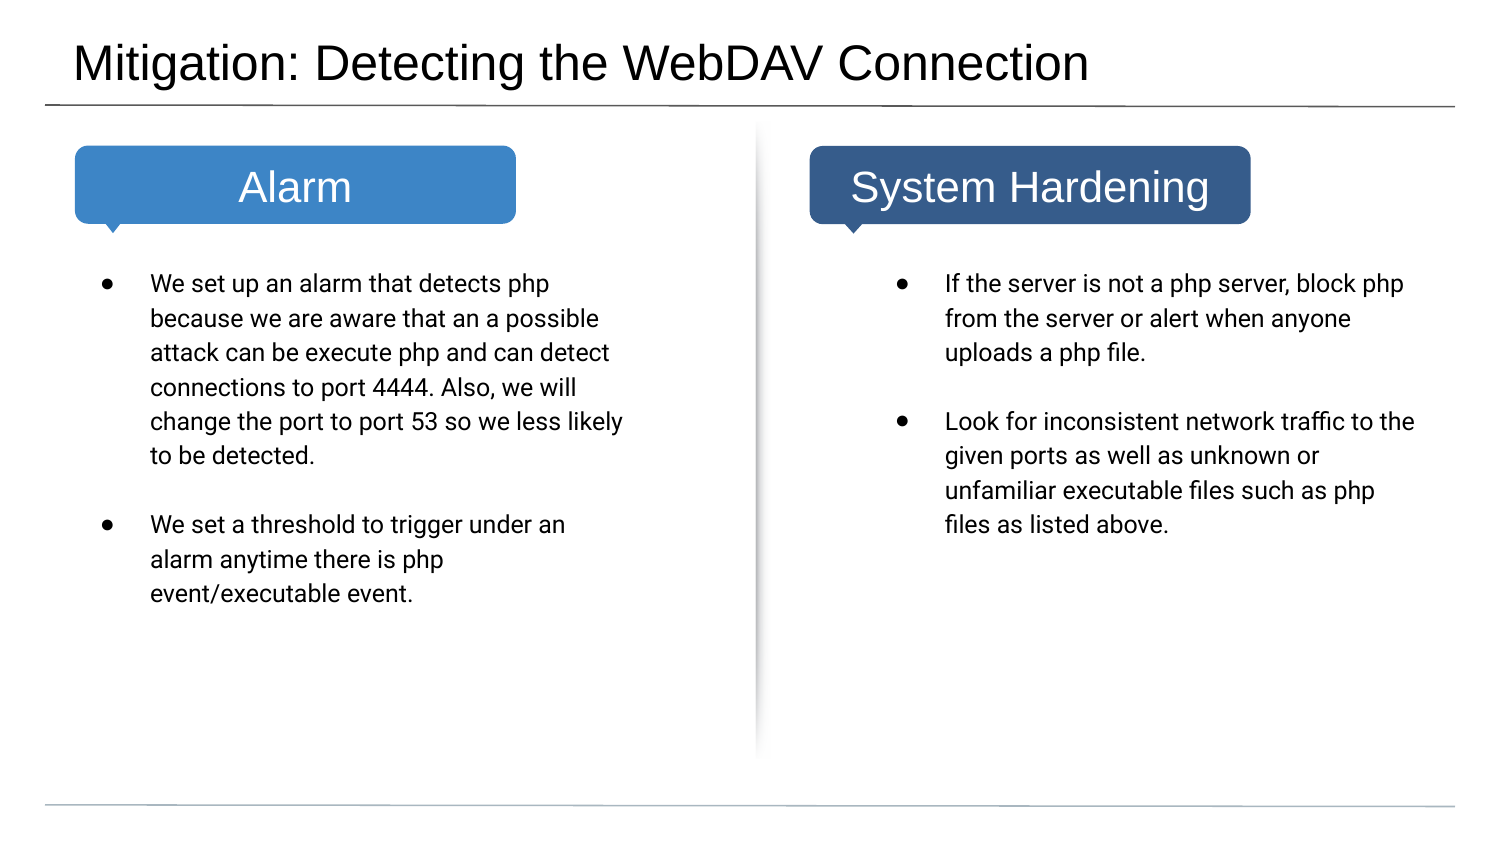

# Mitigation: Detecting the WebDAV Connection
We set up an alarm that detects php because we are aware that an a possible attack can be execute php and can detect connections to port 4444. Also, we will change the port to port 53 so we less likely to be detected.

We set a threshold to trigger under an alarm anytime there is php event/executable event.
If the server is not a php server, block php from the server or alert when anyone uploads a php file.

Look for inconsistent network traffic to the given ports as well as unknown or unfamiliar executable files such as php files as listed above.